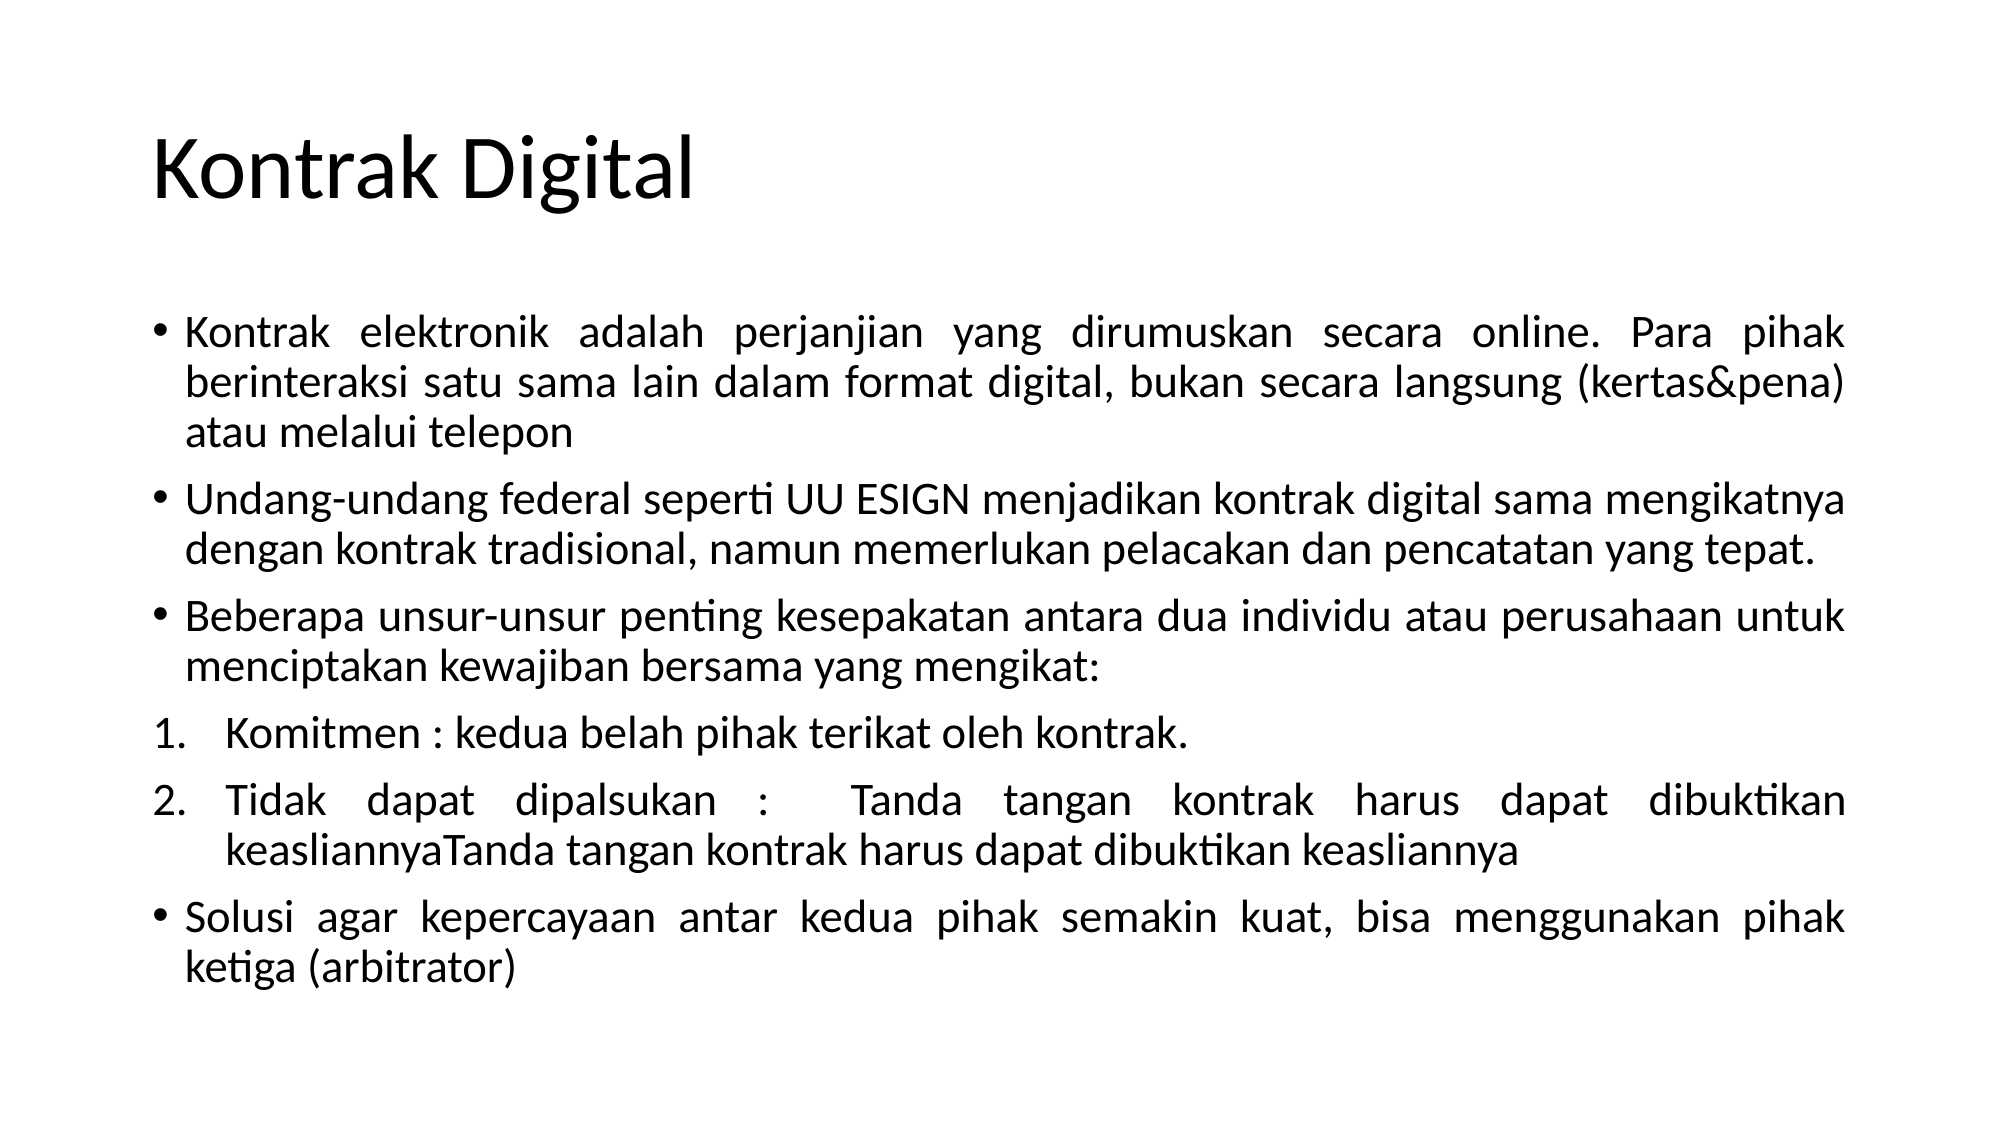

# Kontrak Digital
Kontrak elektronik adalah perjanjian yang dirumuskan secara online. Para pihak berinteraksi satu sama lain dalam format digital, bukan secara langsung (kertas&pena) atau melalui telepon
Undang-undang federal seperti UU ESIGN menjadikan kontrak digital sama mengikatnya dengan kontrak tradisional, namun memerlukan pelacakan dan pencatatan yang tepat.
Beberapa unsur-unsur penting kesepakatan antara dua individu atau perusahaan untuk menciptakan kewajiban bersama yang mengikat:
Komitmen : kedua belah pihak terikat oleh kontrak.
Tidak dapat dipalsukan :  Tanda tangan kontrak harus dapat dibuktikan keasliannyaTanda tangan kontrak harus dapat dibuktikan keasliannya
Solusi agar kepercayaan antar kedua pihak semakin kuat, bisa menggunakan pihak ketiga (arbitrator)